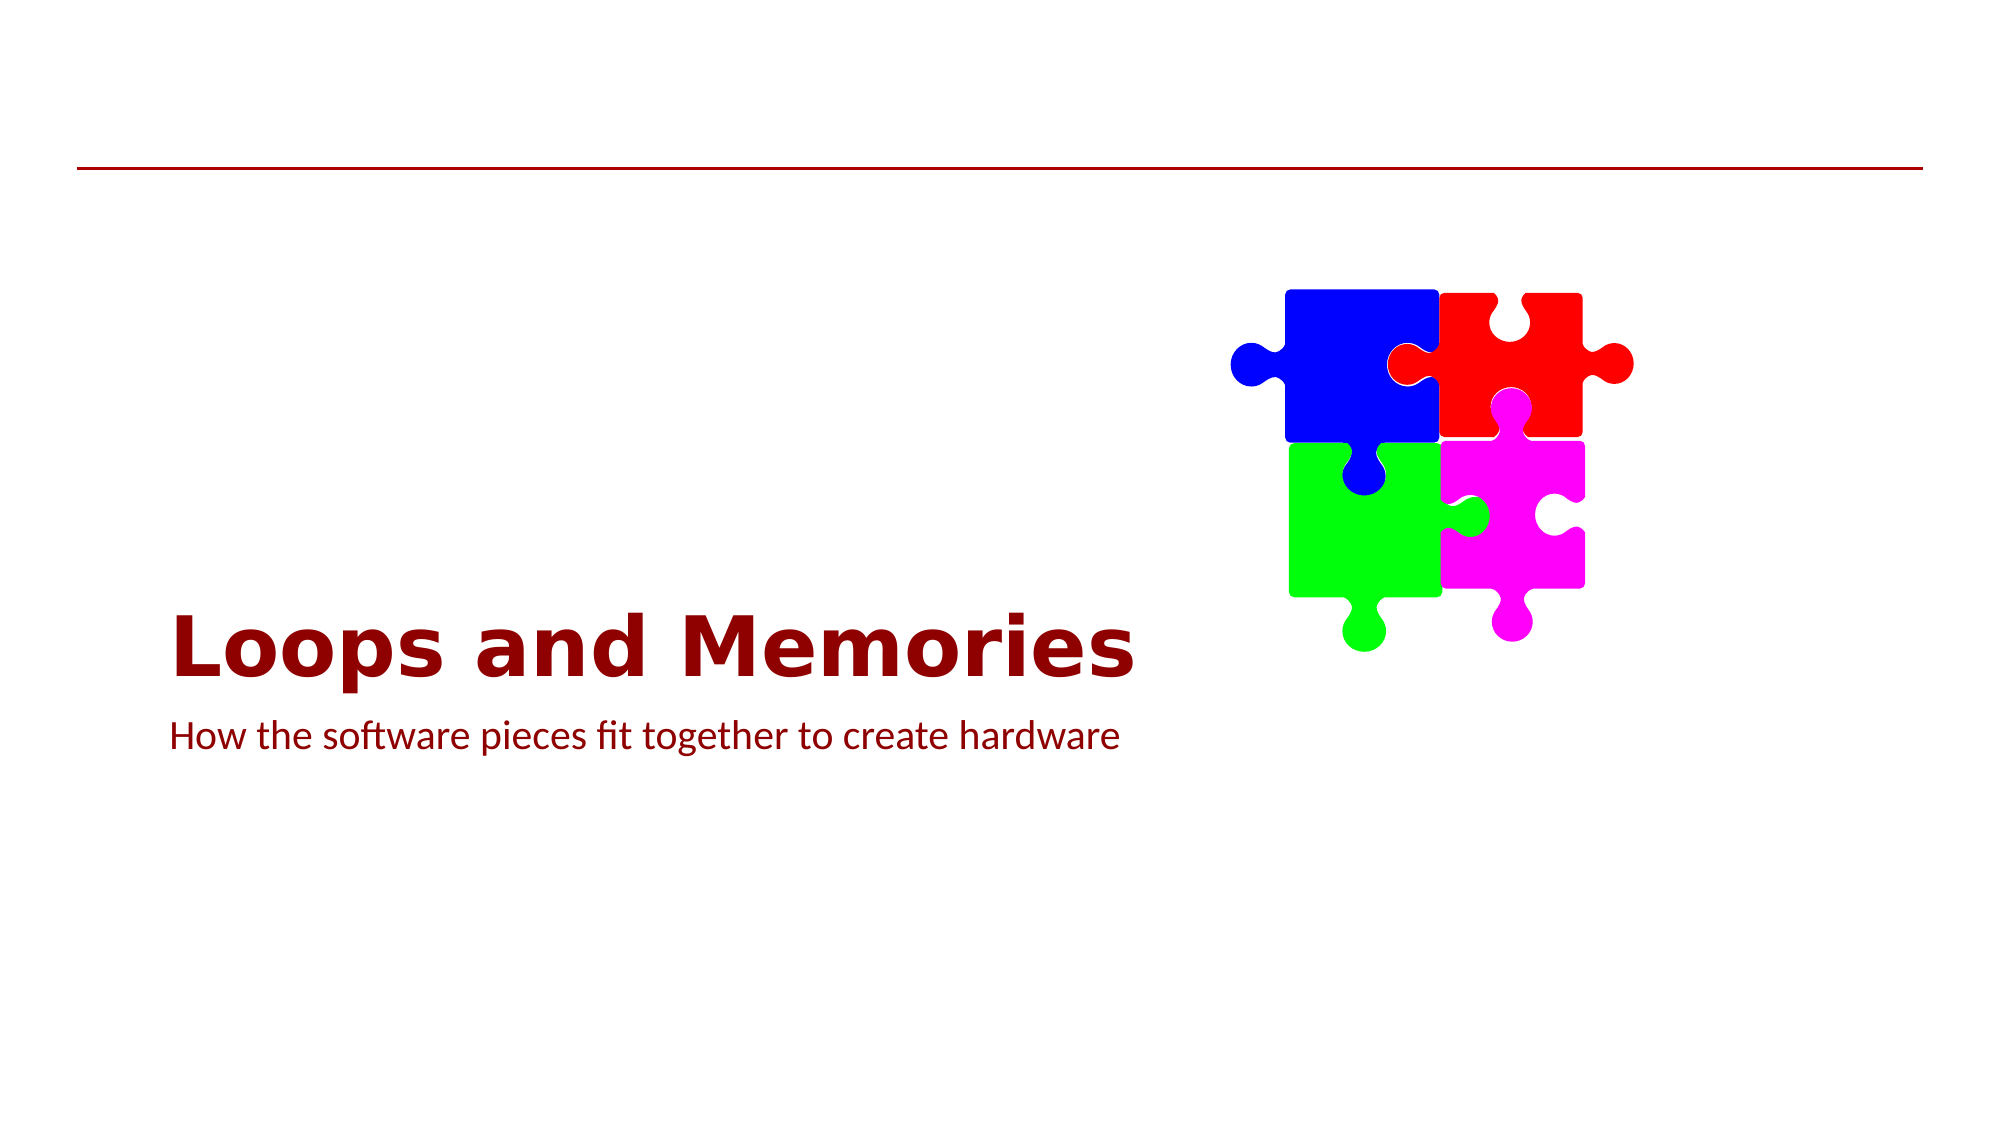

# Loops and Memories
How the software pieces fit together to create hardware
34